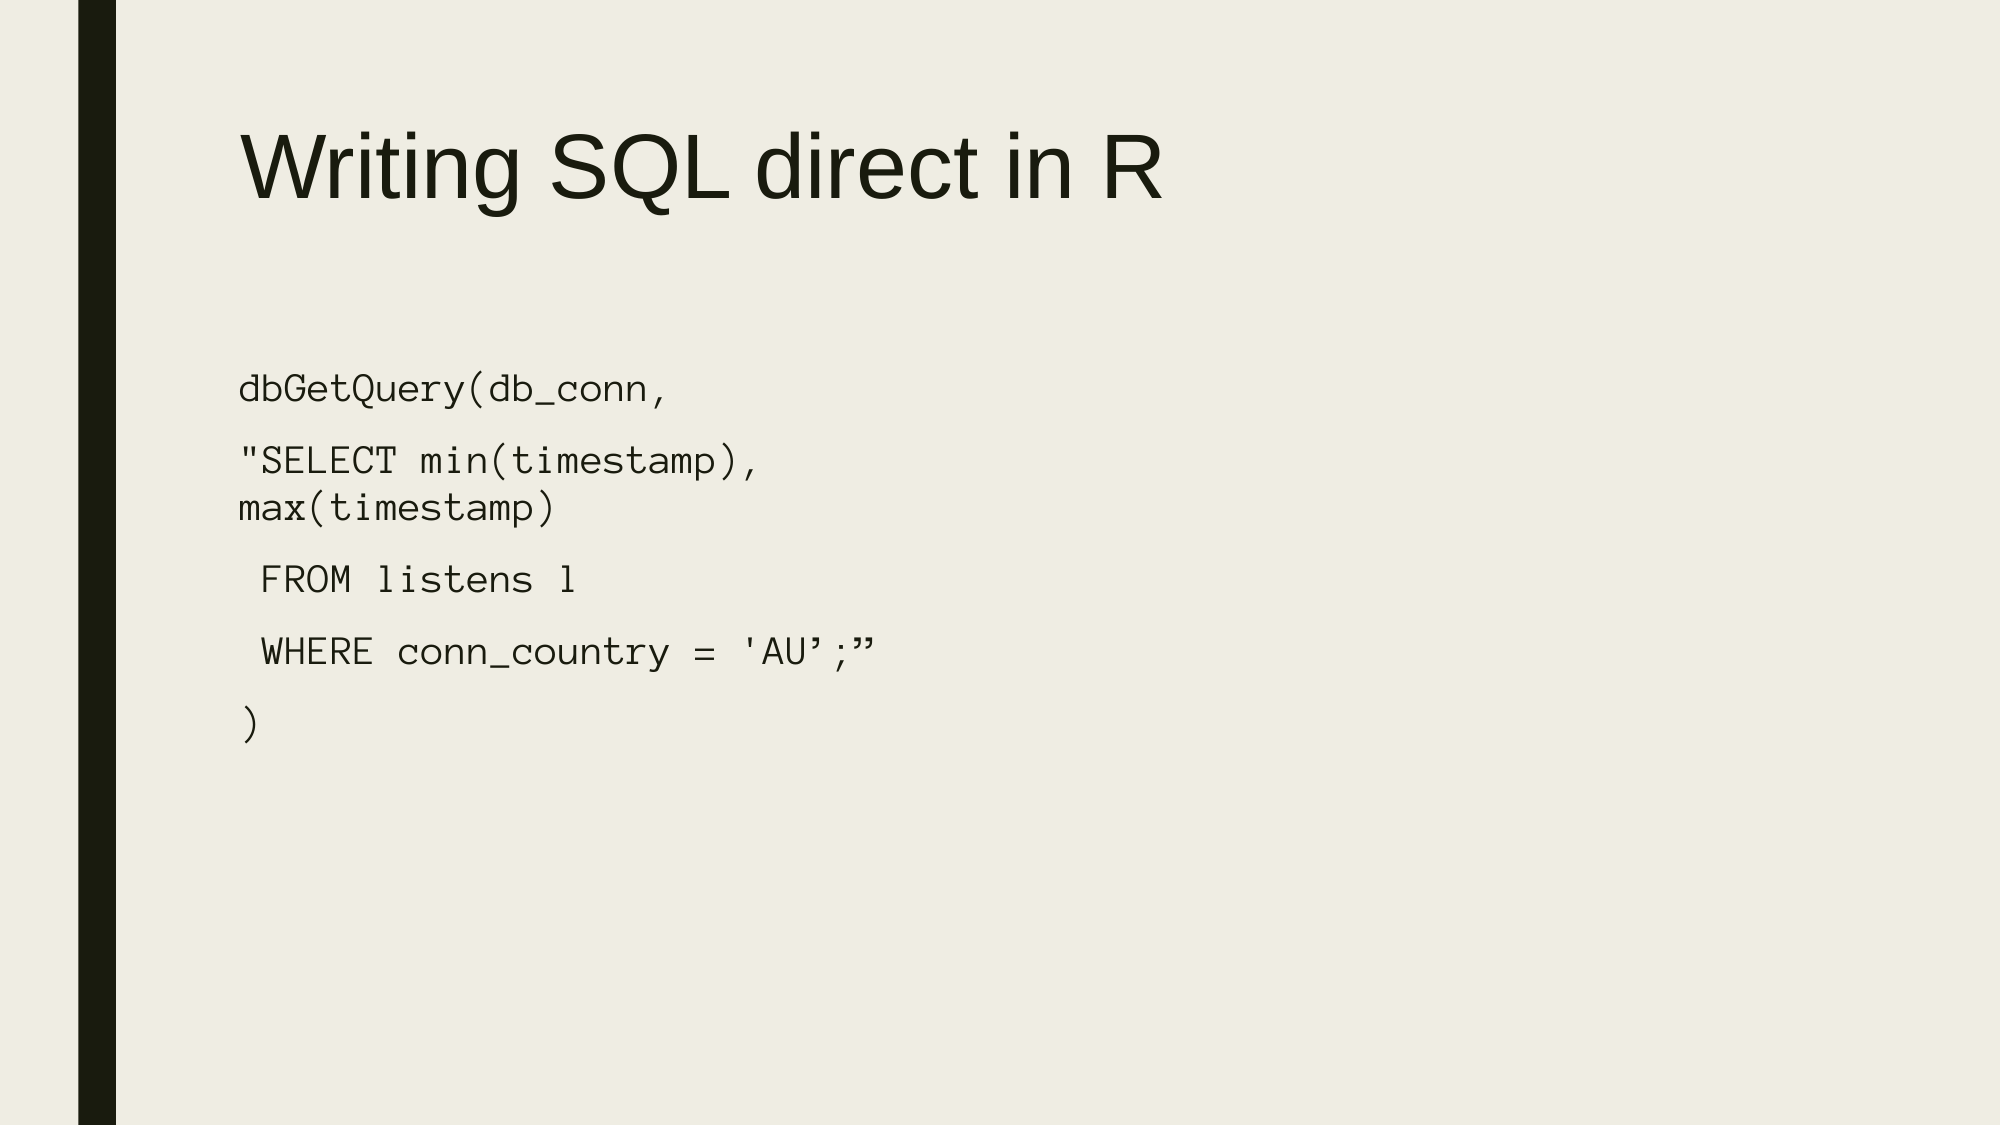

# Writing SQL direct in R
dbGetQuery(db_conn,
"SELECT min(timestamp), max(timestamp)
 FROM listens l
 WHERE conn_country = 'AU’;”
)